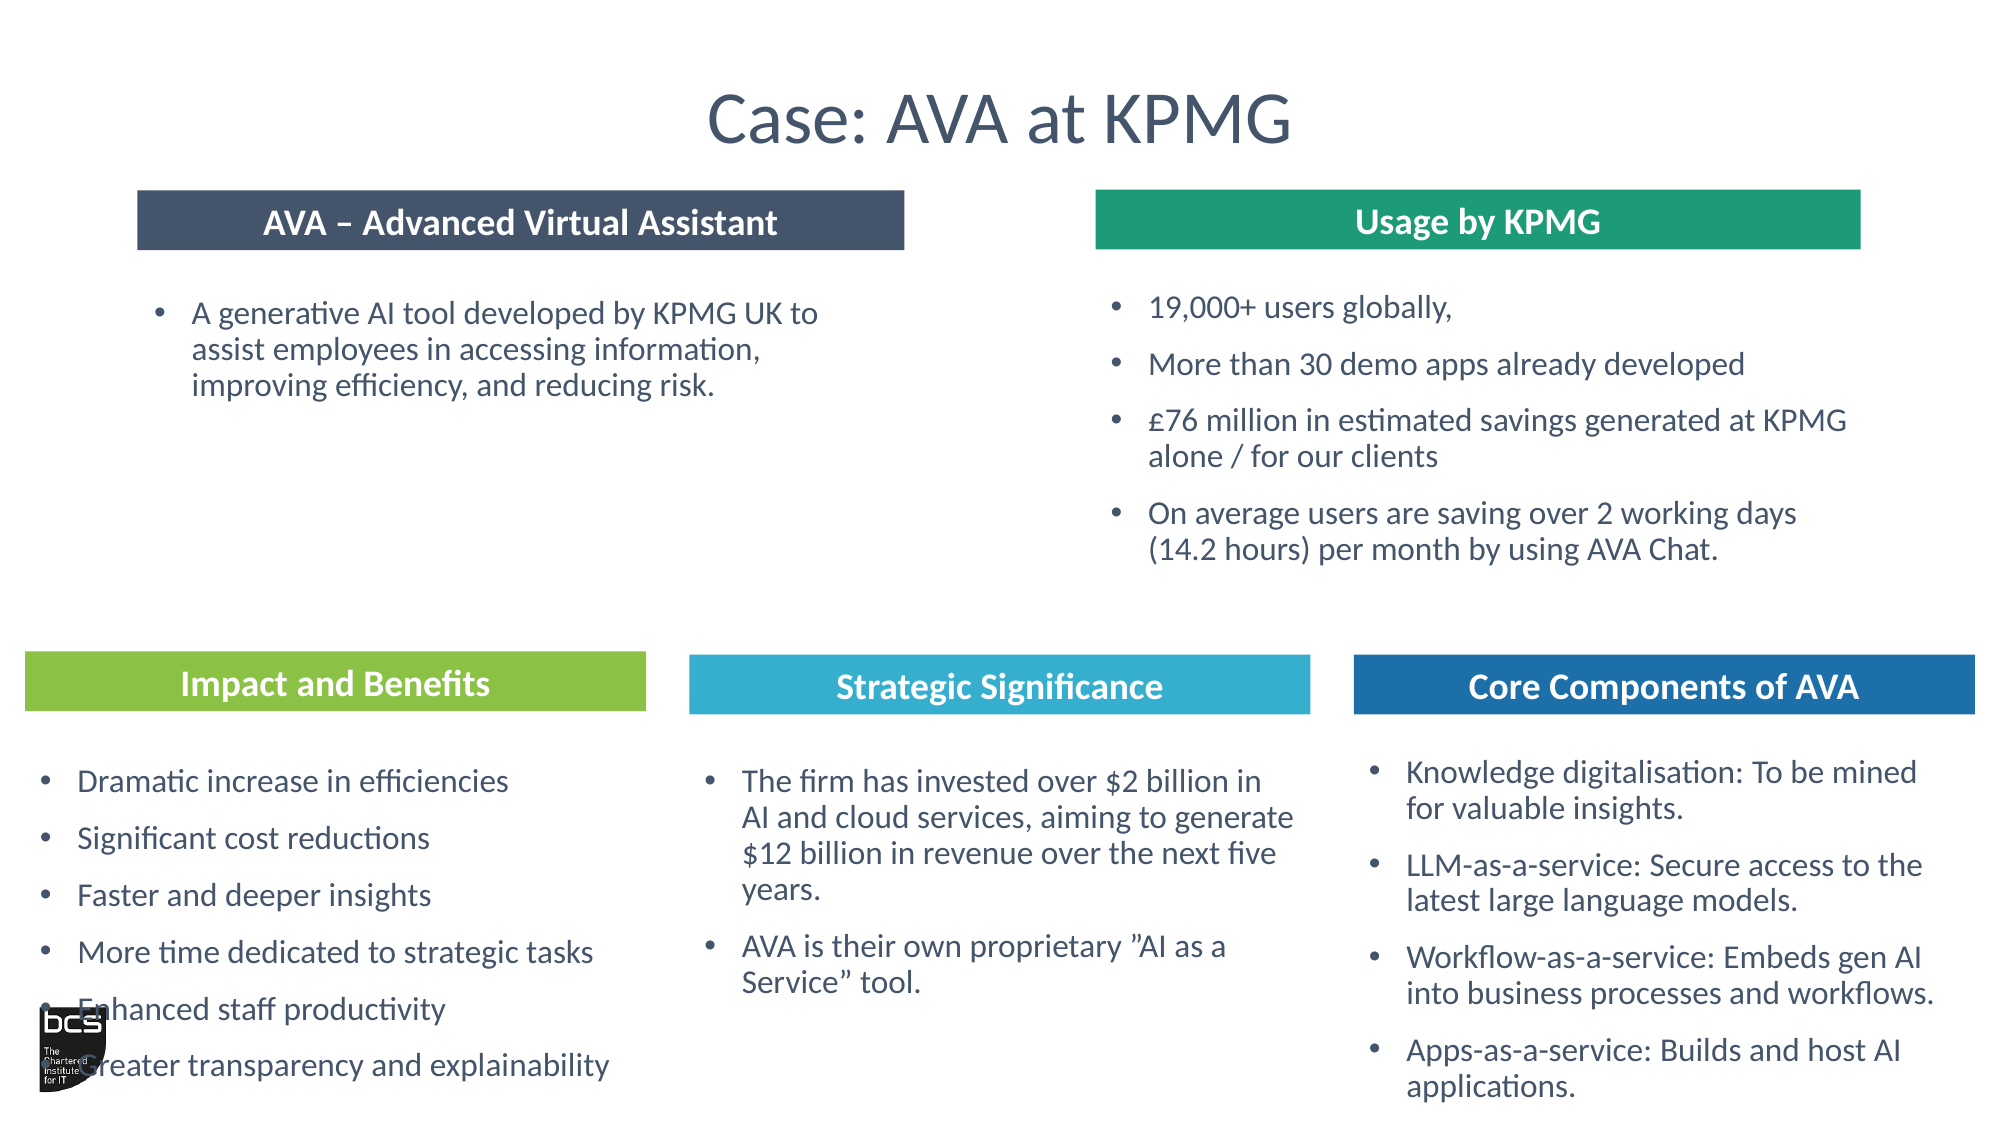

# Case: AVA at KPMG
Usage by KPMG
AVA – Advanced Virtual Assistant
19,000+ users globally,
More than 30 demo apps already developed
£76 million in estimated savings generated at KPMG alone / for our clients
On average users are saving over 2 working days (14.2 hours) per month by using AVA Chat.
A generative AI tool developed by KPMG UK to assist employees in accessing information, improving efficiency, and reducing risk.
Impact and Benefits
Strategic Significance
Core Components of AVA
Knowledge digitalisation: To be mined for valuable insights.
LLM-as-a-service: Secure access to the latest large language models.
Workflow-as-a-service: Embeds gen AI into business processes and workflows.
Apps-as-a-service: Builds and host AI applications.
Dramatic increase in efficiencies
Significant cost reductions
Faster and deeper insights
More time dedicated to strategic tasks
Enhanced staff productivity
Greater transparency and explainability

The firm has invested over $2 billion in AI and cloud services, aiming to generate $12 billion in revenue over the next five years.
AVA is their own proprietary ”AI as a Service” tool.